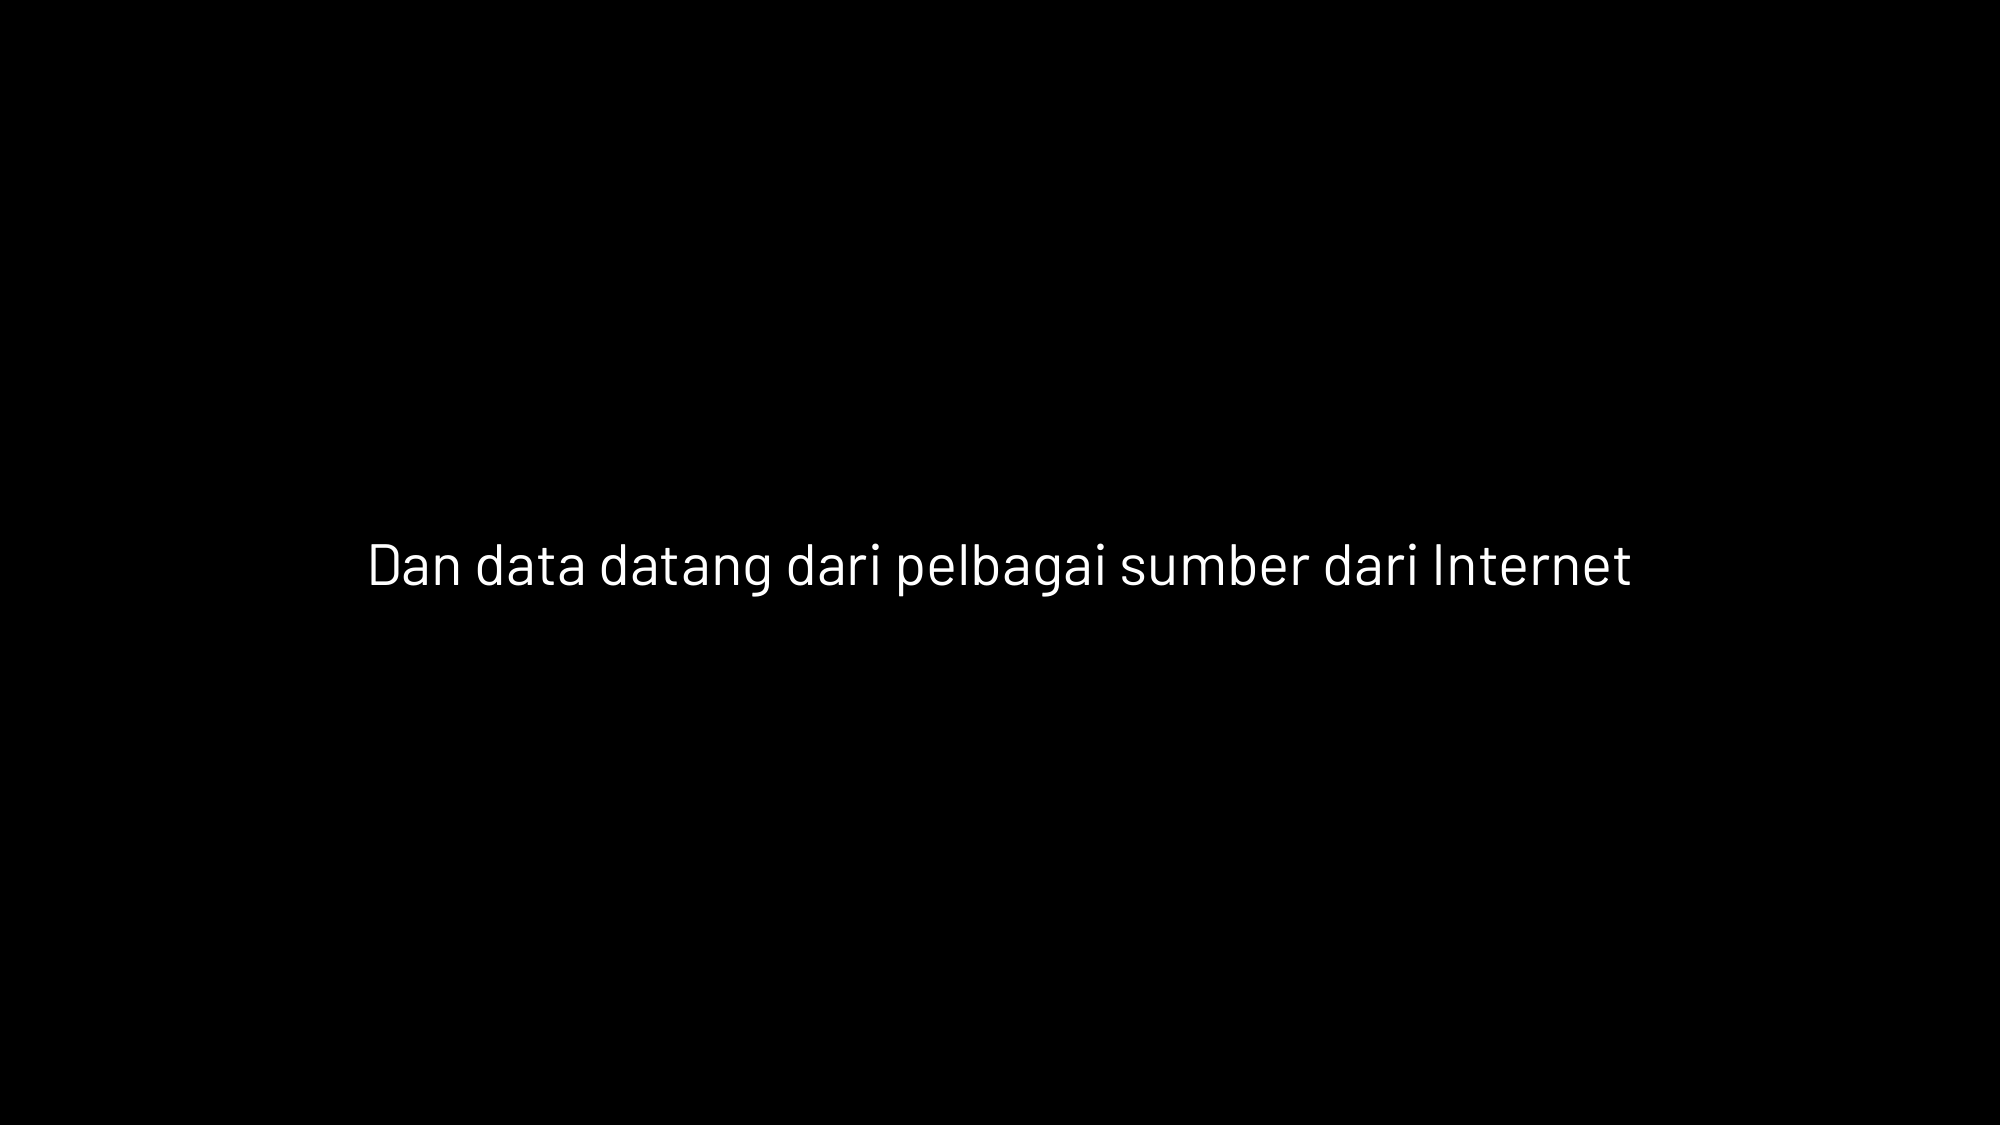

Dan data datang dari pelbagai sumber dari Internet